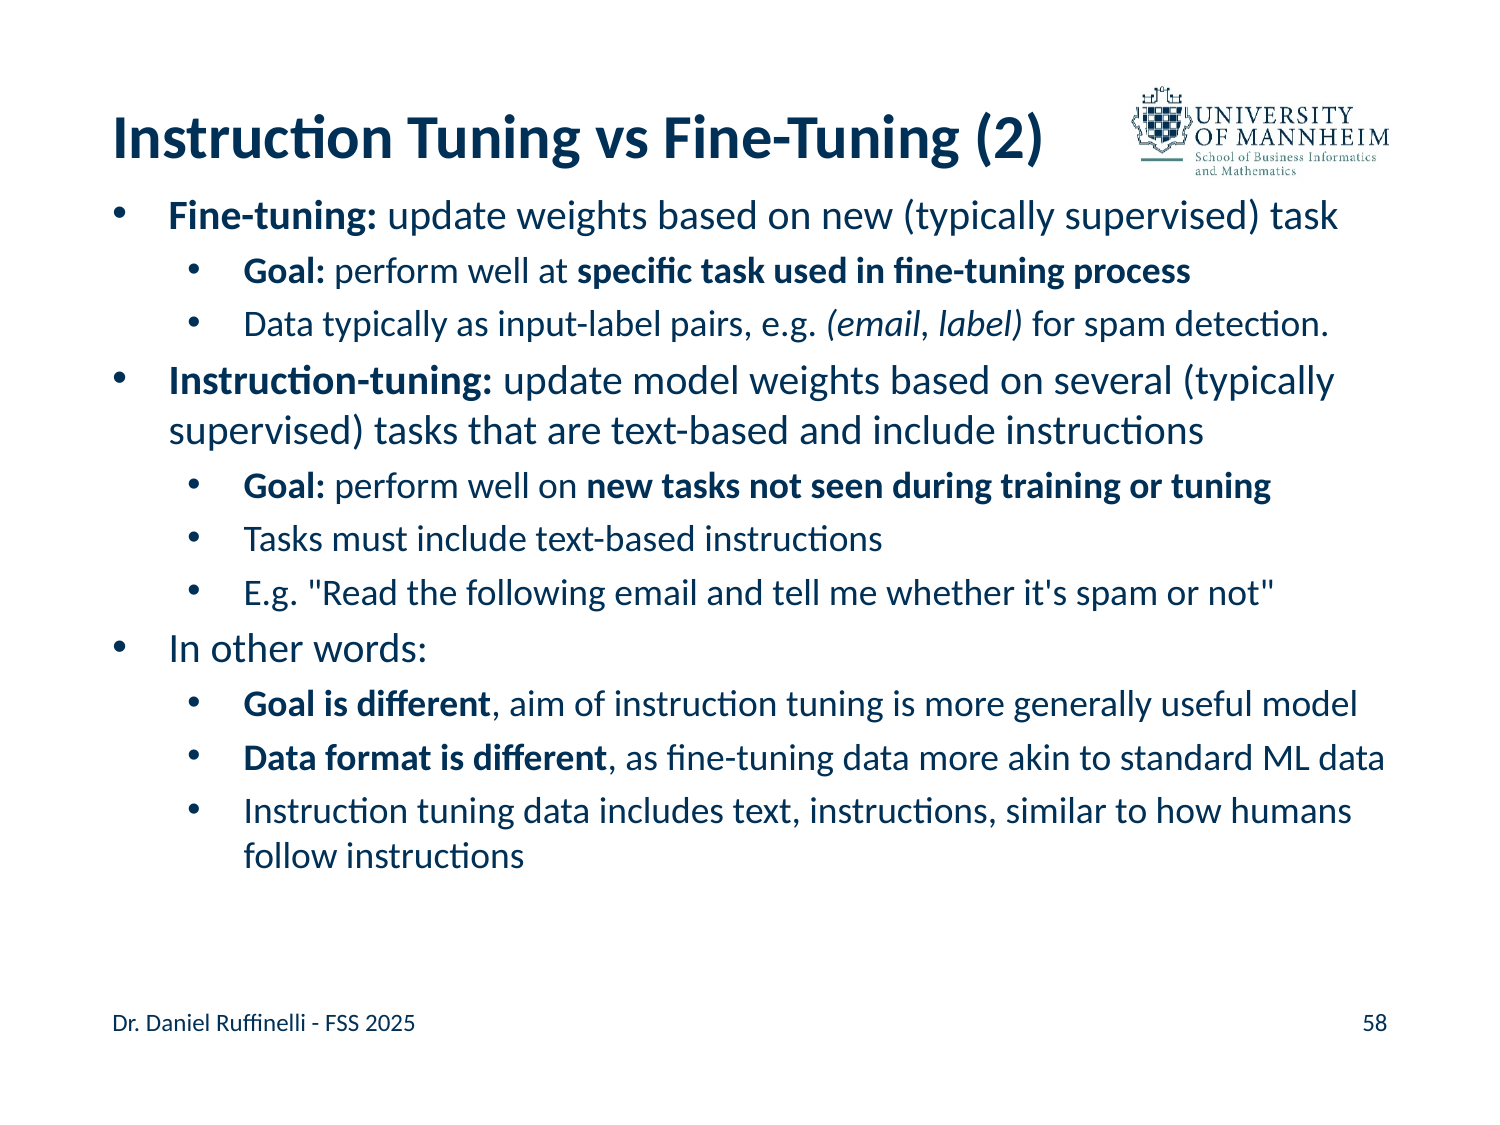

# Instruction Tuning vs Fine-Tuning (2)
Fine-tuning: update weights based on new (typically supervised) task
Goal: perform well at specific task used in fine-tuning process
Data typically as input-label pairs, e.g. (email, label) for spam detection.
Instruction-tuning: update model weights based on several (typically supervised) tasks that are text-based and include instructions
Goal: perform well on new tasks not seen during training or tuning
Tasks must include text-based instructions
E.g. "Read the following email and tell me whether it's spam or not"
In other words:
Goal is different, aim of instruction tuning is more generally useful model
Data format is different, as fine-tuning data more akin to standard ML data
Instruction tuning data includes text, instructions, similar to how humans follow instructions

Dr. Daniel Ruffinelli - FSS 2025
58